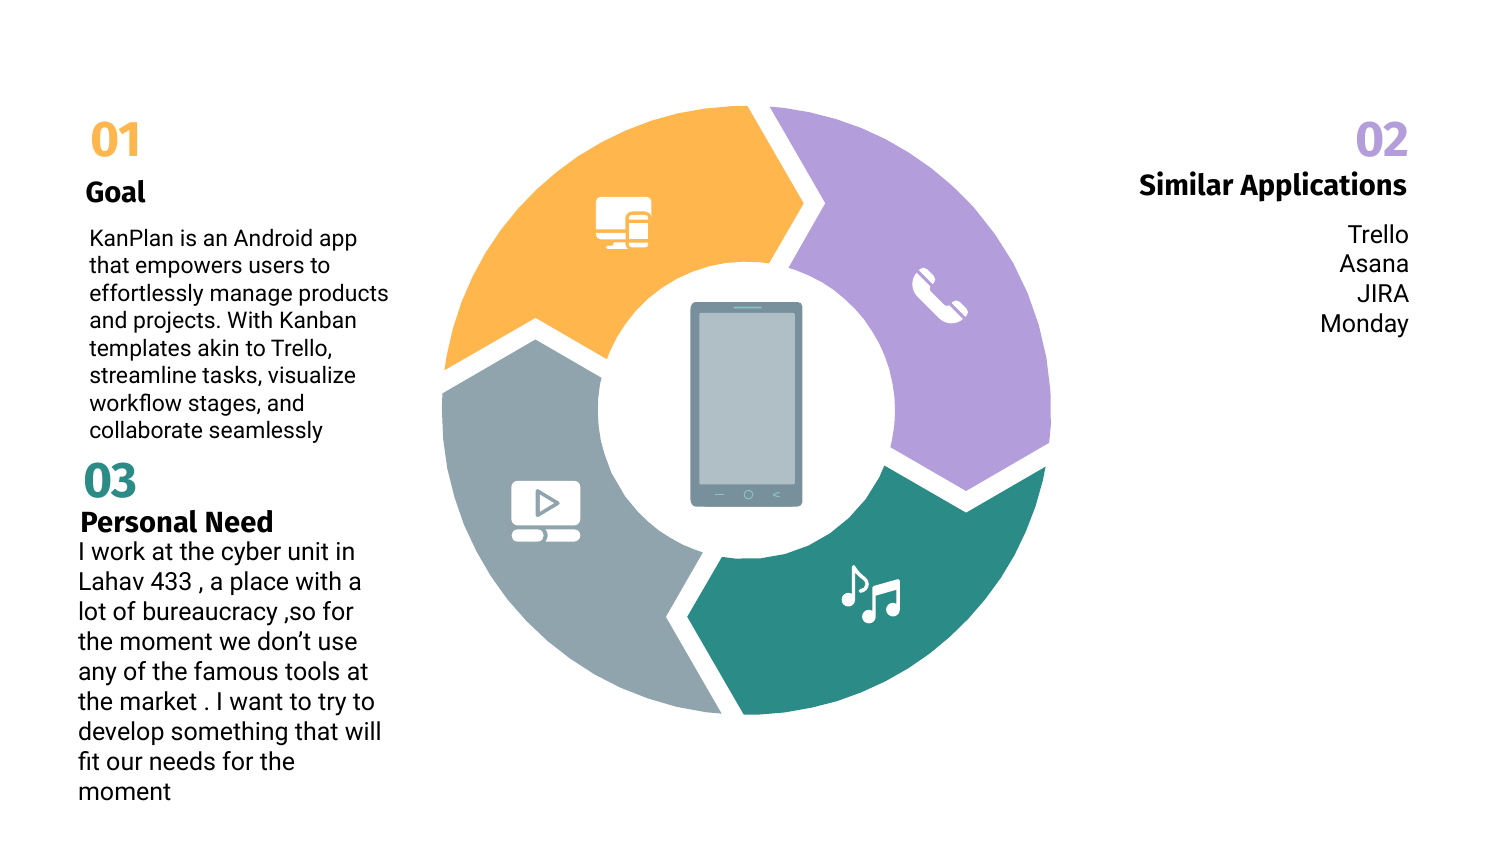

01
02
Similar Applications

Goal

KanPlan is an Android app that empowers users to effortlessly manage products and projects. With Kanban templates akin to Trello, streamline tasks, visualize workflow stages, and collaborate seamlessly
Trello
Asana
JIRA
Monday

03

Personal Need

I work at the cyber unit in Lahav 433 , a place with a lot of bureaucracy ,so for the moment we don’t use any of the famous tools at the market . I want to try to develop something that will fit our needs for the moment